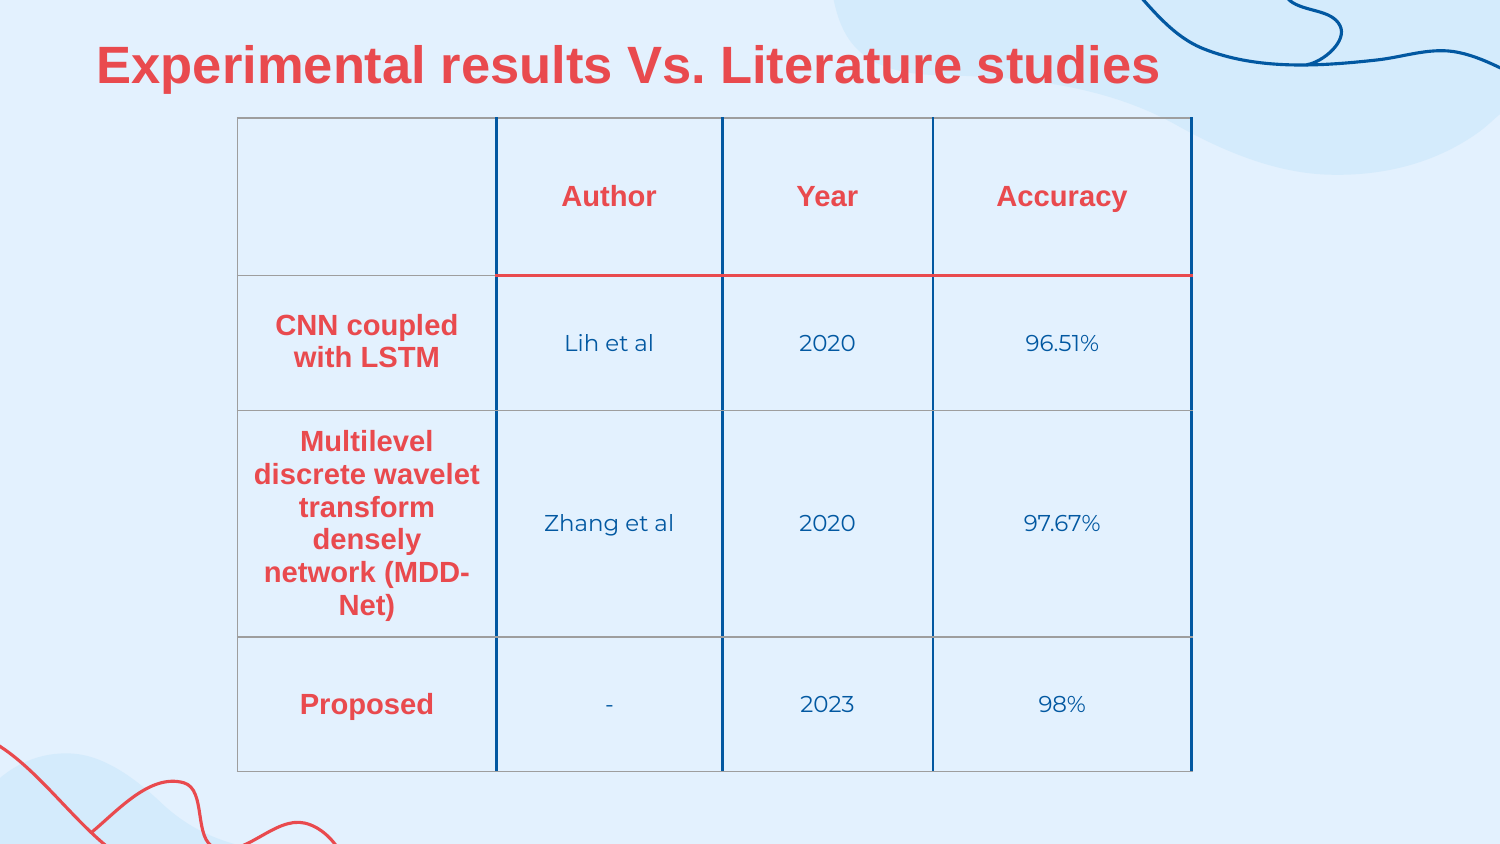

# Experimental results Vs. Literature studies
|  | Author | Year | Accuracy |
| --- | --- | --- | --- |
| CNN coupled with LSTM | Lih et al | 2020 | 96.51% |
| Multilevel discrete wavelet transform densely network (MDD-Net) | Zhang et al | 2020 | 97.67% |
| Proposed | - | 2023 | 98% |